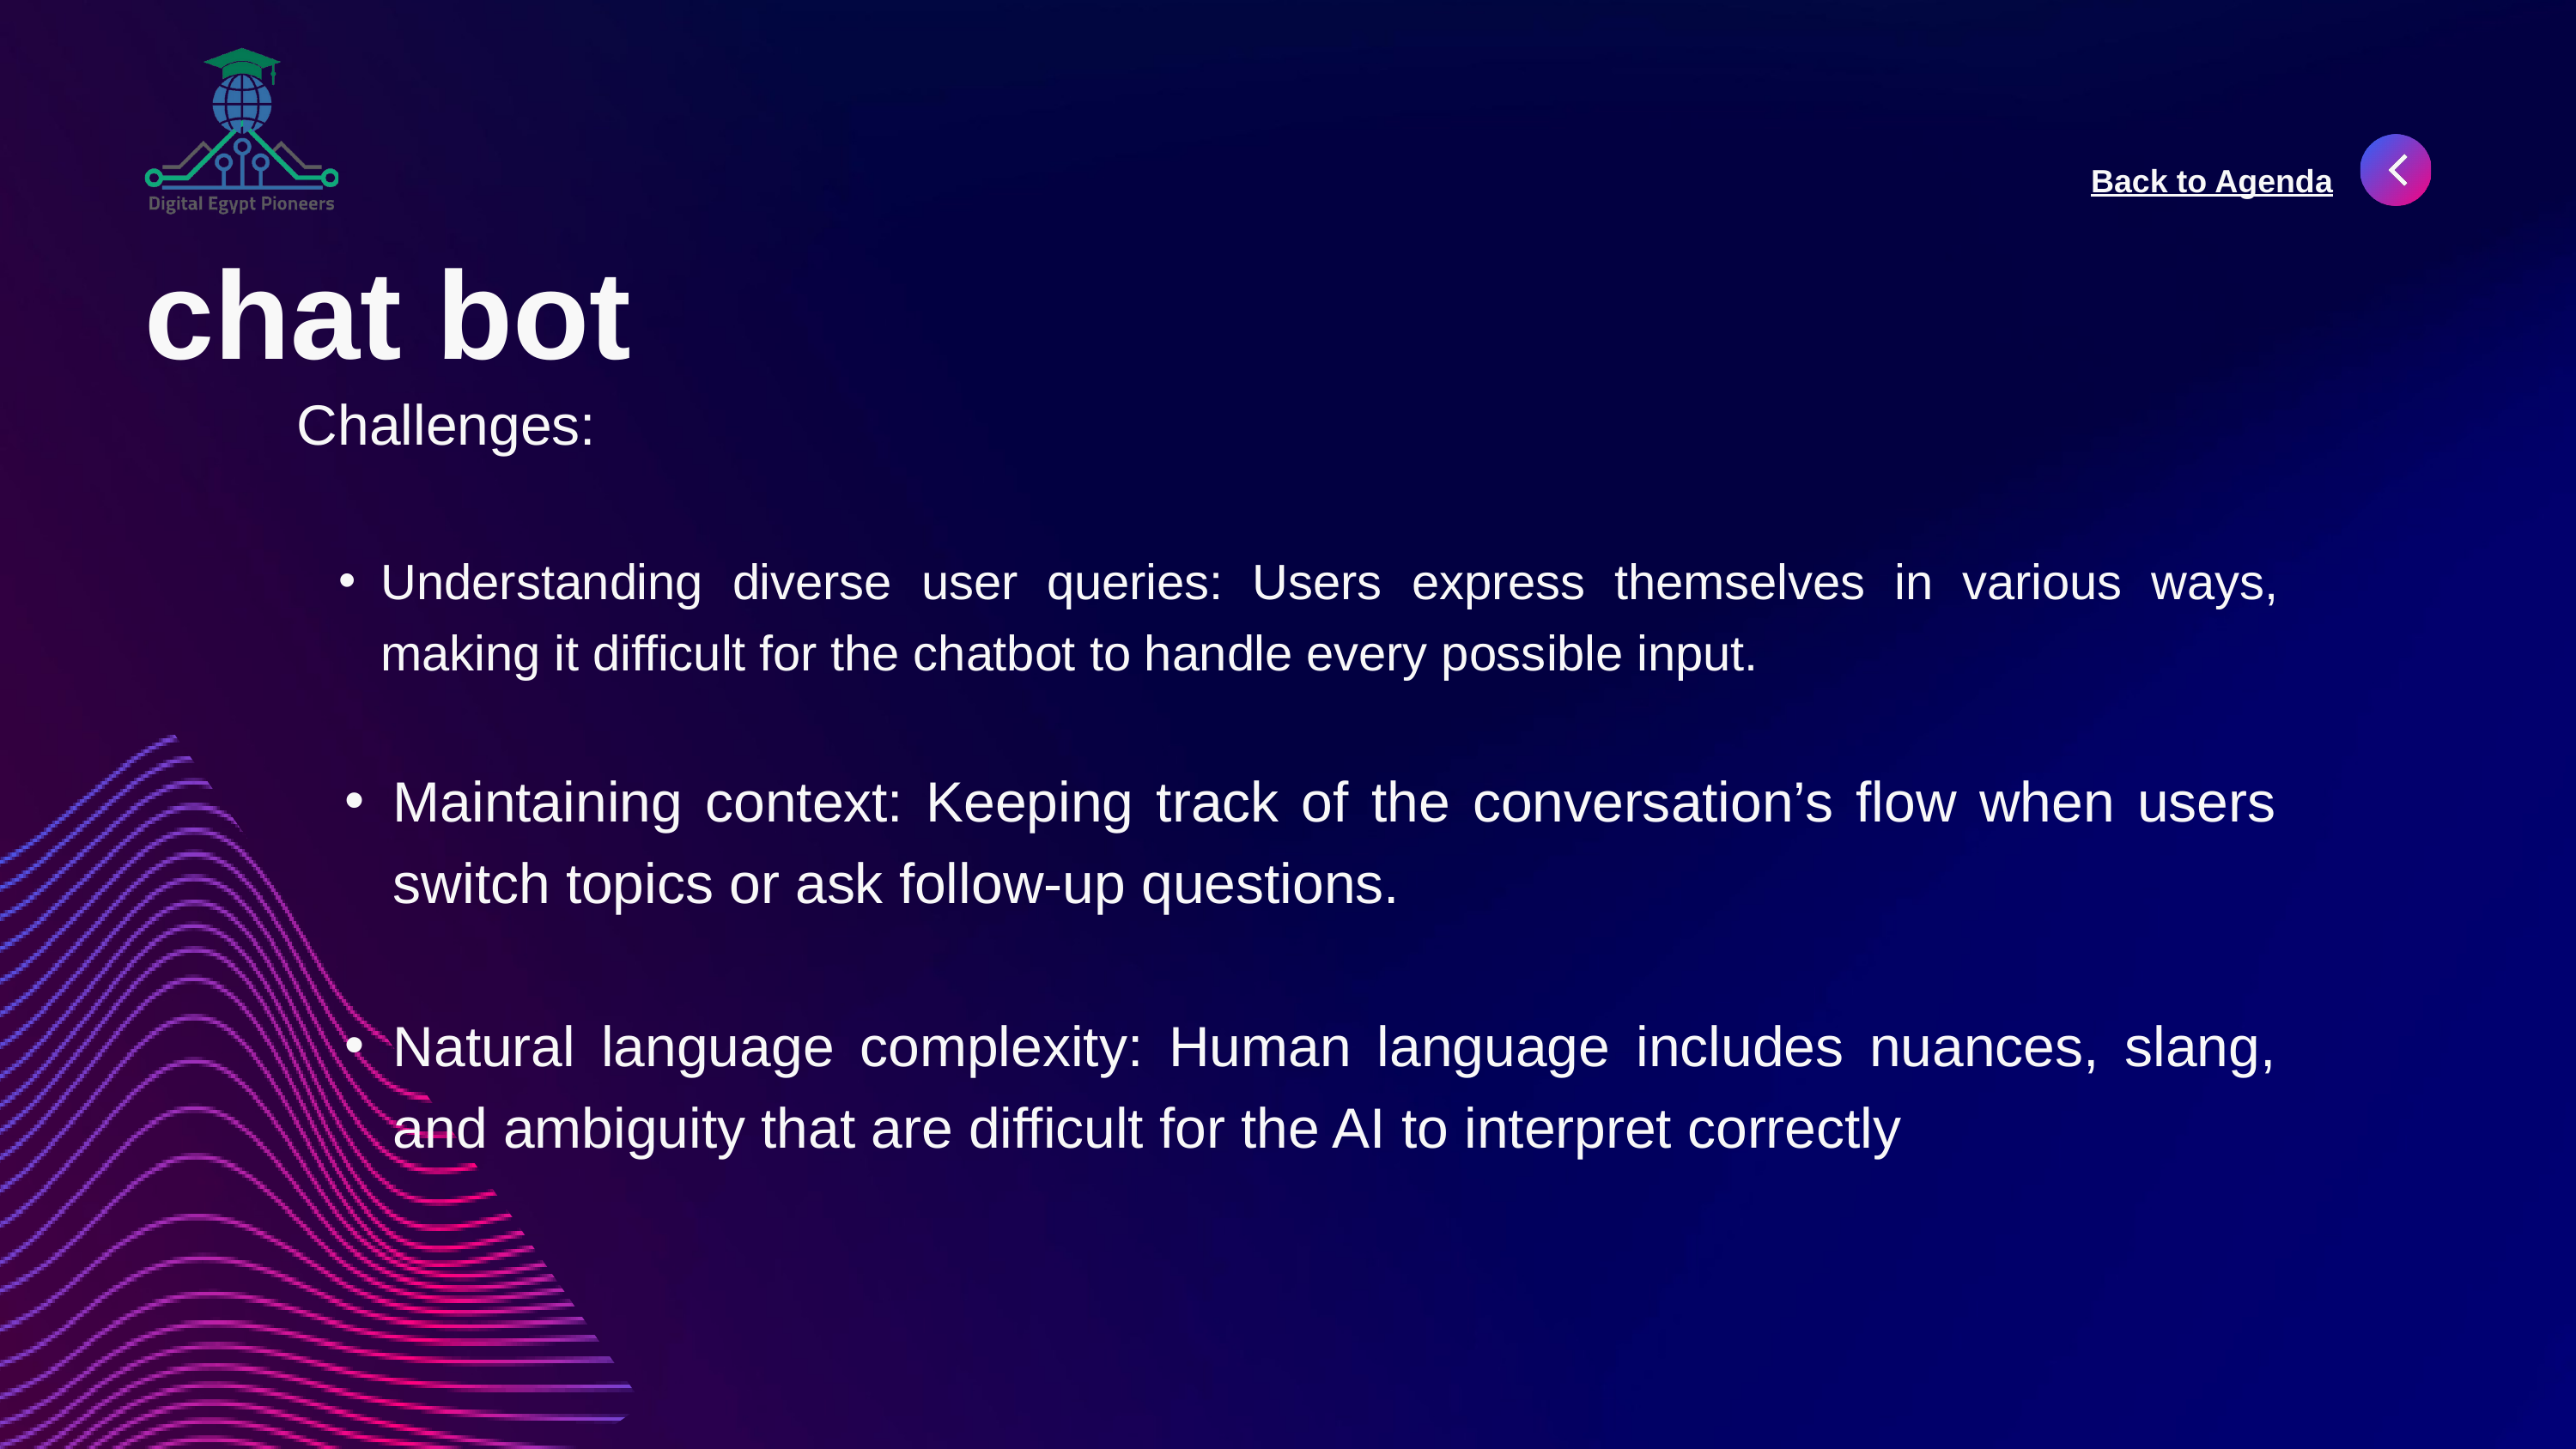

Back to Agenda

chat bot
Challenges:

Understanding diverse user queries: Users express themselves in various ways, making it difficult for the chatbot to handle every possible input.

Maintaining context: Keeping track of the conversation’s flow when users switch topics or ask follow-up questions.

Natural language complexity: Human language includes nuances, slang, and ambiguity that are difficult for the AI to interpret correctly